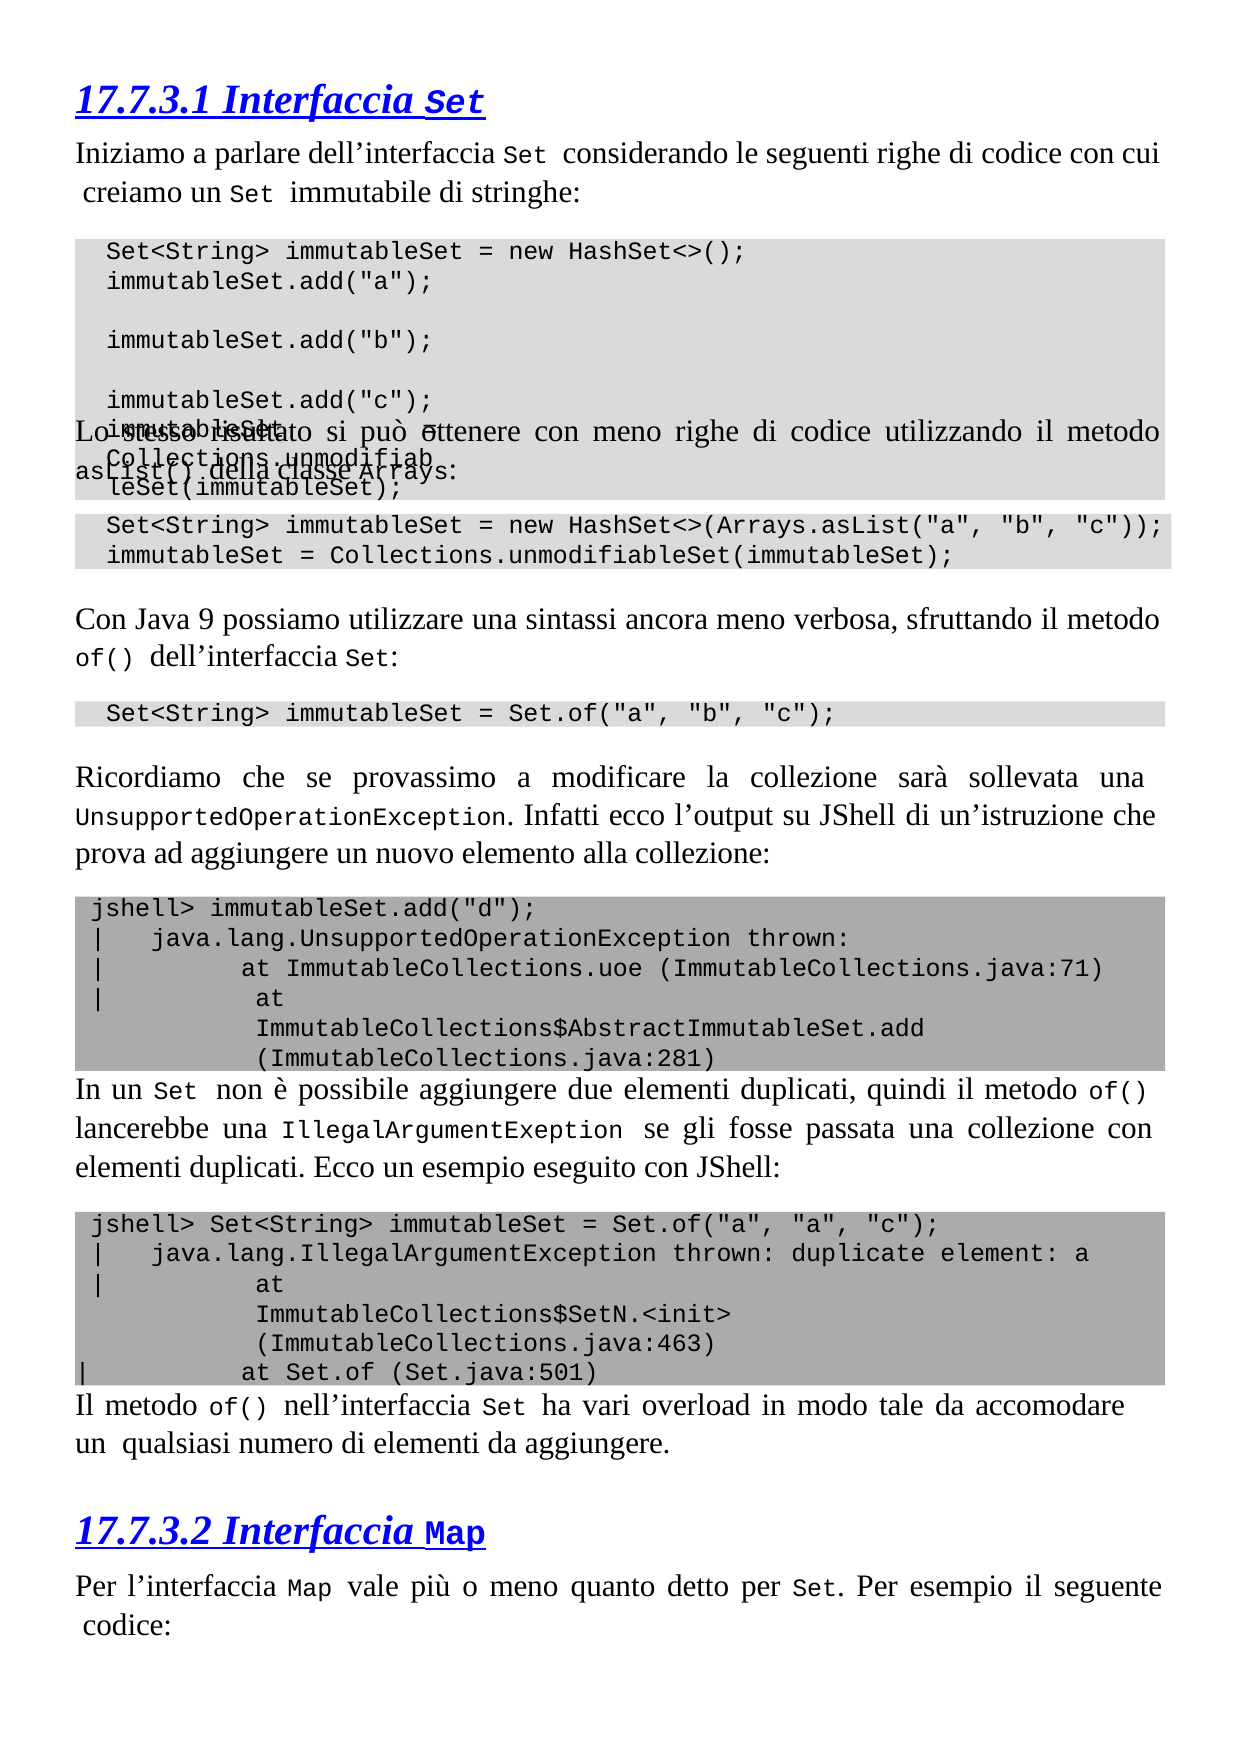

17.7.3.1 Interfaccia Set
Iniziamo a parlare dell’interfaccia Set considerando le seguenti righe di codice con cui  creiamo un Set immutabile di stringhe:
Set<String> immutableSet = new HashSet<>();
immutableSet.add("a");  immutableSet.add("b");  immutableSet.add("c");
immutableSet = Collections.unmodifiableSet(immutableSet);
Lo stesso risultato si può ottenere con meno righe di codice utilizzando il metodo
asList() della classe Arrays:
Set<String> immutableSet = new HashSet<>(Arrays.asList("a", "b", "c"));
immutableSet = Collections.unmodifiableSet(immutableSet);
Con Java 9 possiamo utilizzare una sintassi ancora meno verbosa, sfruttando il metodo
of() dell’interfaccia Set:
Set<String> immutableSet = Set.of("a", "b", "c");
Ricordiamo che se provassimo a modificare la collezione sarà sollevata una  UnsupportedOperationException. Infatti ecco l’output su JShell di un’istruzione che  prova ad aggiungere un nuovo elemento alla collezione:
jshell> immutableSet.add("d");
|	java.lang.UnsupportedOperationException thrown:
|	at ImmutableCollections.uoe (ImmutableCollections.java:71)
|	at ImmutableCollections$AbstractImmutableSet.add  (ImmutableCollections.java:281)
In un Set non è possibile aggiungere due elementi duplicati, quindi il metodo of()  lancerebbe una IllegalArgumentExeption se gli fosse passata una collezione con  elementi duplicati. Ecco un esempio eseguito con JShell:
jshell> Set<String> immutableSet = Set.of("a", "a", "c");
|	java.lang.IllegalArgumentException thrown: duplicate element: a
|	at ImmutableCollections$SetN.<init>  (ImmutableCollections.java:463)
|	at Set.of (Set.java:501)
Il metodo of() nell’interfaccia Set ha vari overload in modo tale da accomodare un  qualsiasi numero di elementi da aggiungere.

17.7.3.2 Interfaccia Map
Per l’interfaccia Map vale più o meno quanto detto per Set. Per esempio il seguente  codice: